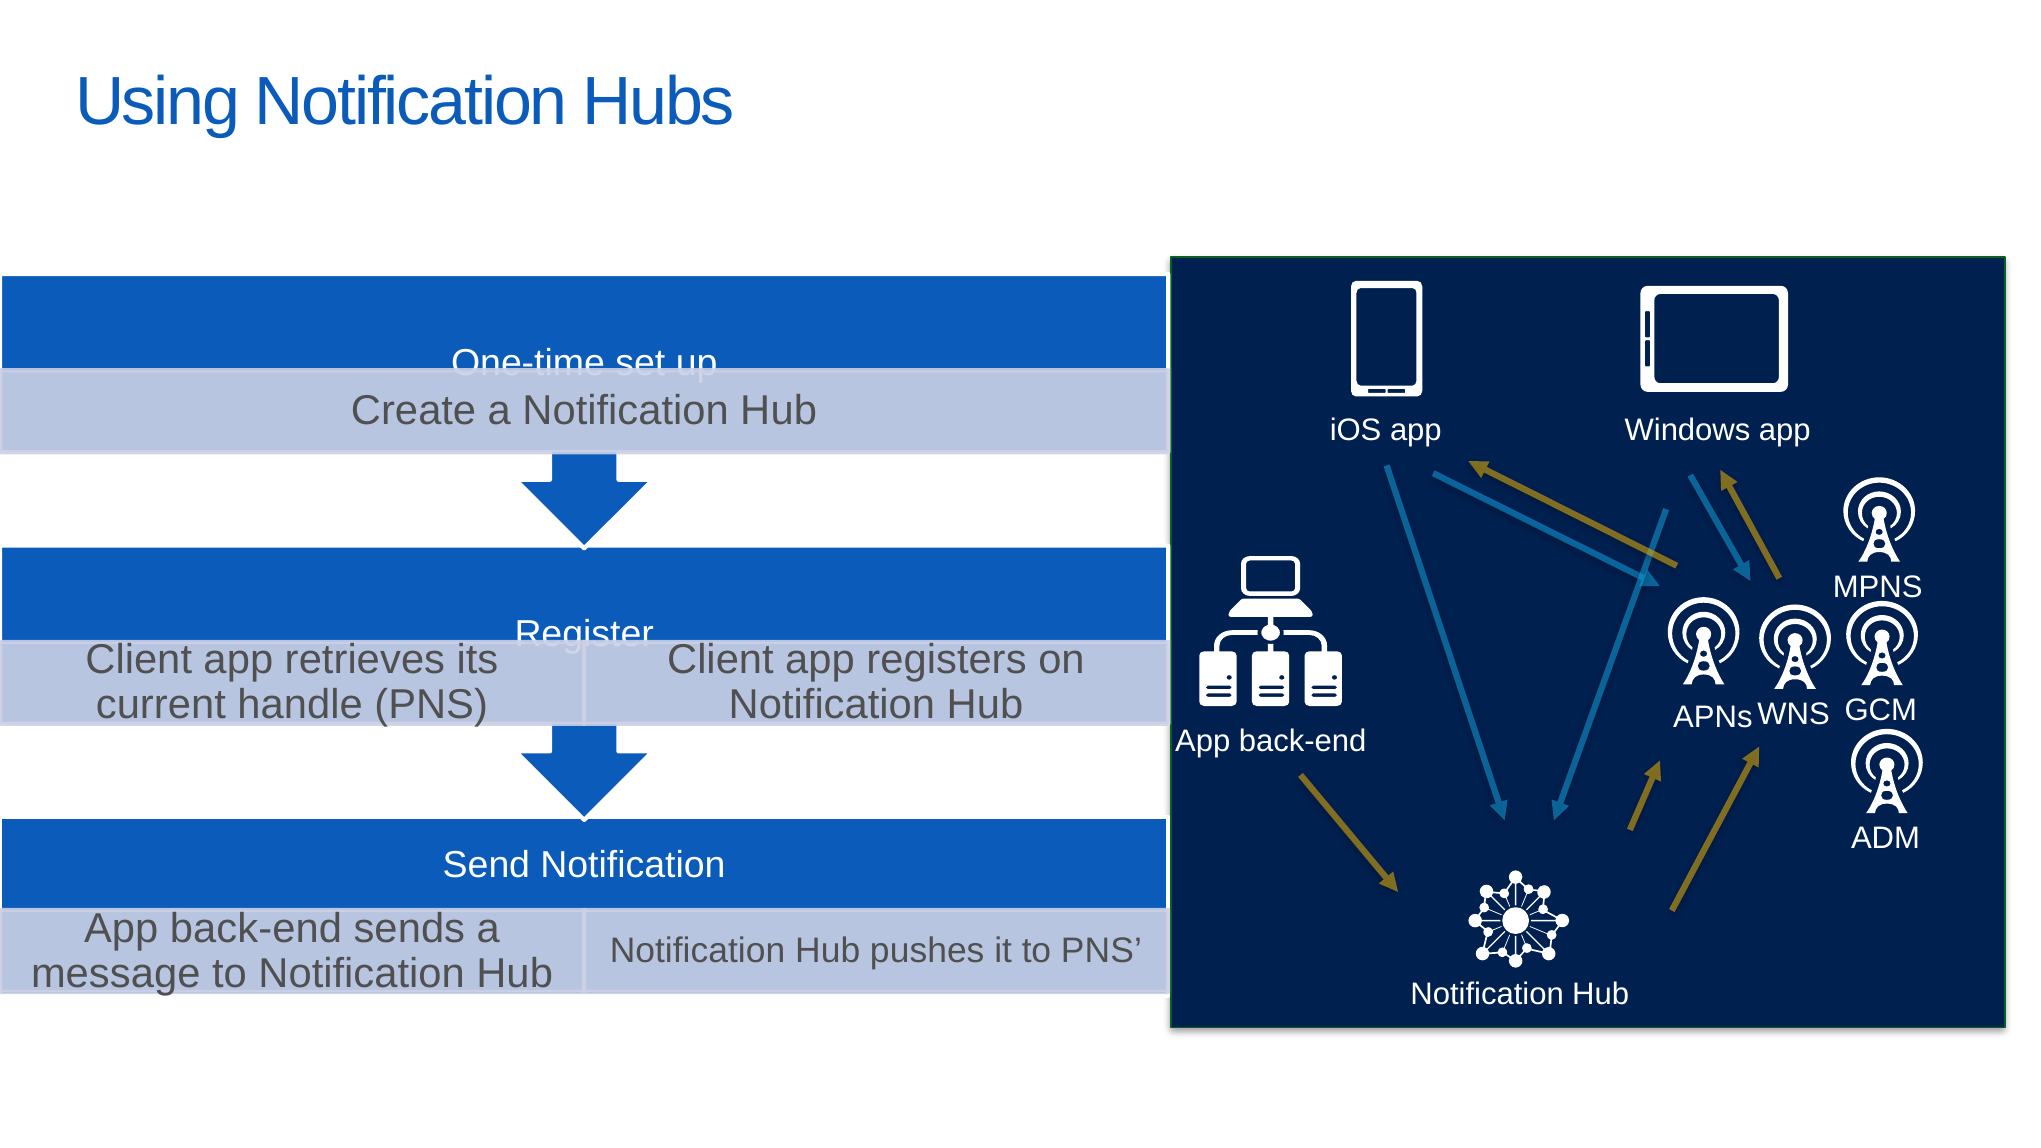

# Using Notification Hubs

Send Notification
App back-end sends a message to Notification Hub
Notification Hub pushes it to PNS’
Register
Client app retrieves its current handle (PNS)
Client app registers on Notification Hub
One-time set up
Create a Notification Hub

iOS app

Windows app

MPNS

App back-end

APNs

GCM

WNS

ADM

Notification Hub

28